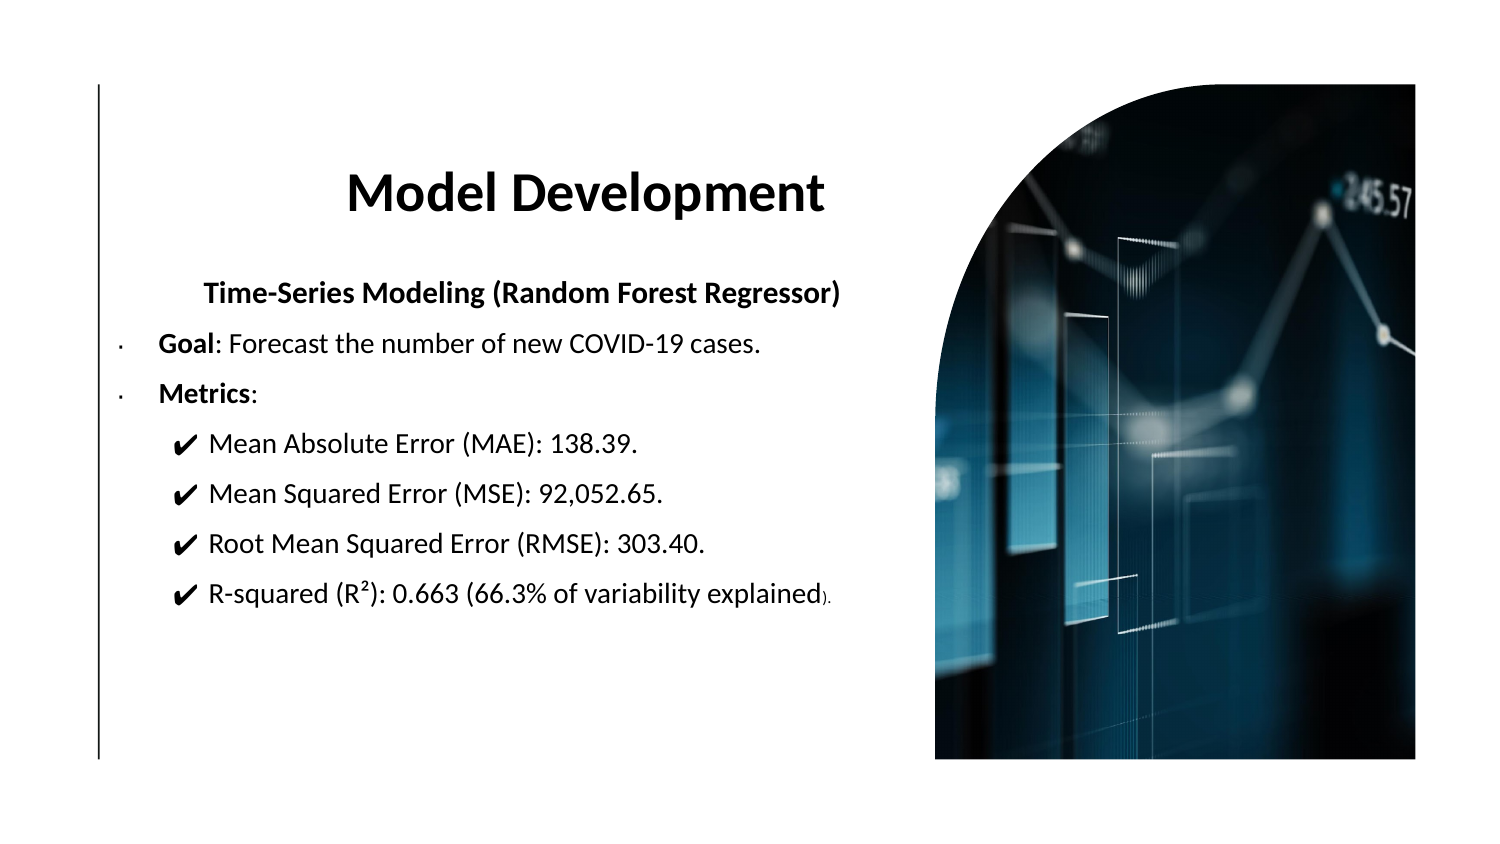

Model Development
 Time-Series Modeling (Random Forest Regressor)
Goal: Forecast the number of new COVID-19 cases.
Metrics:
Mean Absolute Error (MAE): 138.39.
Mean Squared Error (MSE): 92,052.65.
Root Mean Squared Error (RMSE): 303.40.
R-squared (R²): 0.663 (66.3% of variability explained).